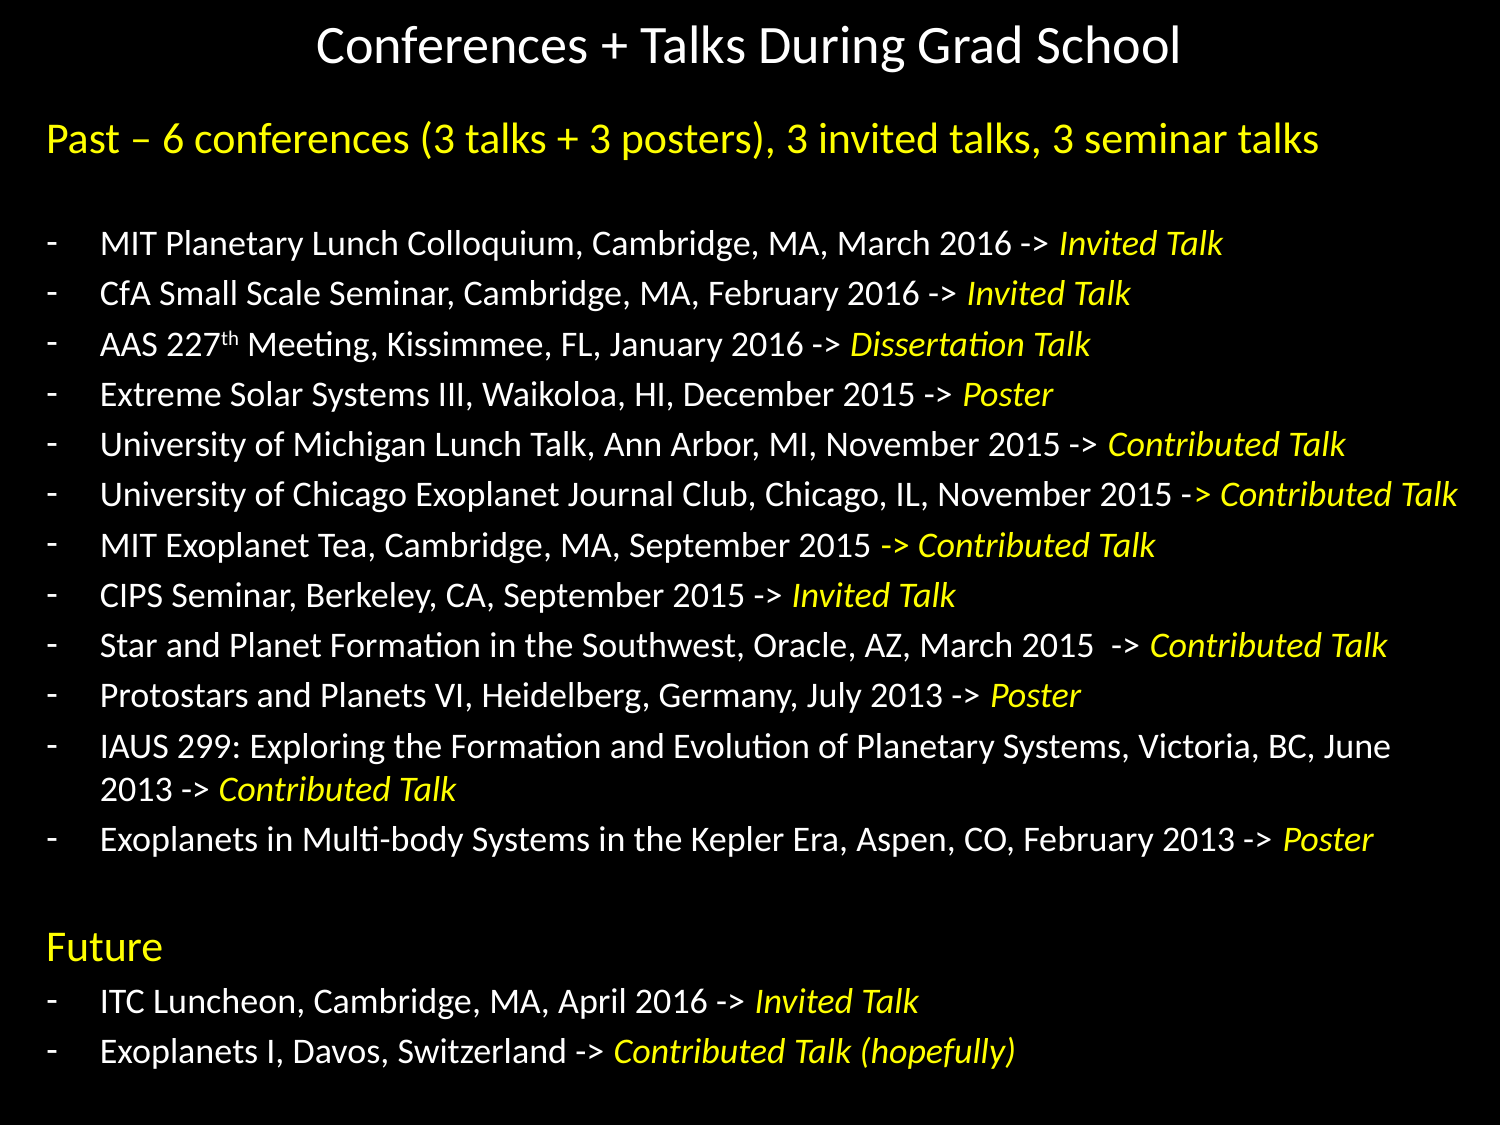

# Conferences + Talks During Grad School
Past – 6 conferences (3 talks + 3 posters), 3 invited talks, 3 seminar talks

MIT Planetary Lunch Colloquium, Cambridge, MA, March 2016 -> Invited Talk
CfA Small Scale Seminar, Cambridge, MA, February 2016 -> Invited Talk
AAS 227th Meeting, Kissimmee, FL, January 2016 -> Dissertation Talk
Extreme Solar Systems III, Waikoloa, HI, December 2015 -> Poster
University of Michigan Lunch Talk, Ann Arbor, MI, November 2015 -> Contributed Talk
University of Chicago Exoplanet Journal Club, Chicago, IL, November 2015 -> Contributed Talk
MIT Exoplanet Tea, Cambridge, MA, September 2015 -> Contributed Talk
CIPS Seminar, Berkeley, CA, September 2015 -> Invited Talk
Star and Planet Formation in the Southwest, Oracle, AZ, March 2015  -> Contributed Talk
Protostars and Planets VI, Heidelberg, Germany, July 2013 -> Poster
IAUS 299: Exploring the Formation and Evolution of Planetary Systems, Victoria, BC, June 2013 -> Contributed Talk
Exoplanets in Multi-body Systems in the Kepler Era, Aspen, CO, February 2013 -> Poster

Future
ITC Luncheon, Cambridge, MA, April 2016 -> Invited Talk
Exoplanets I, Davos, Switzerland -> Contributed Talk (hopefully)